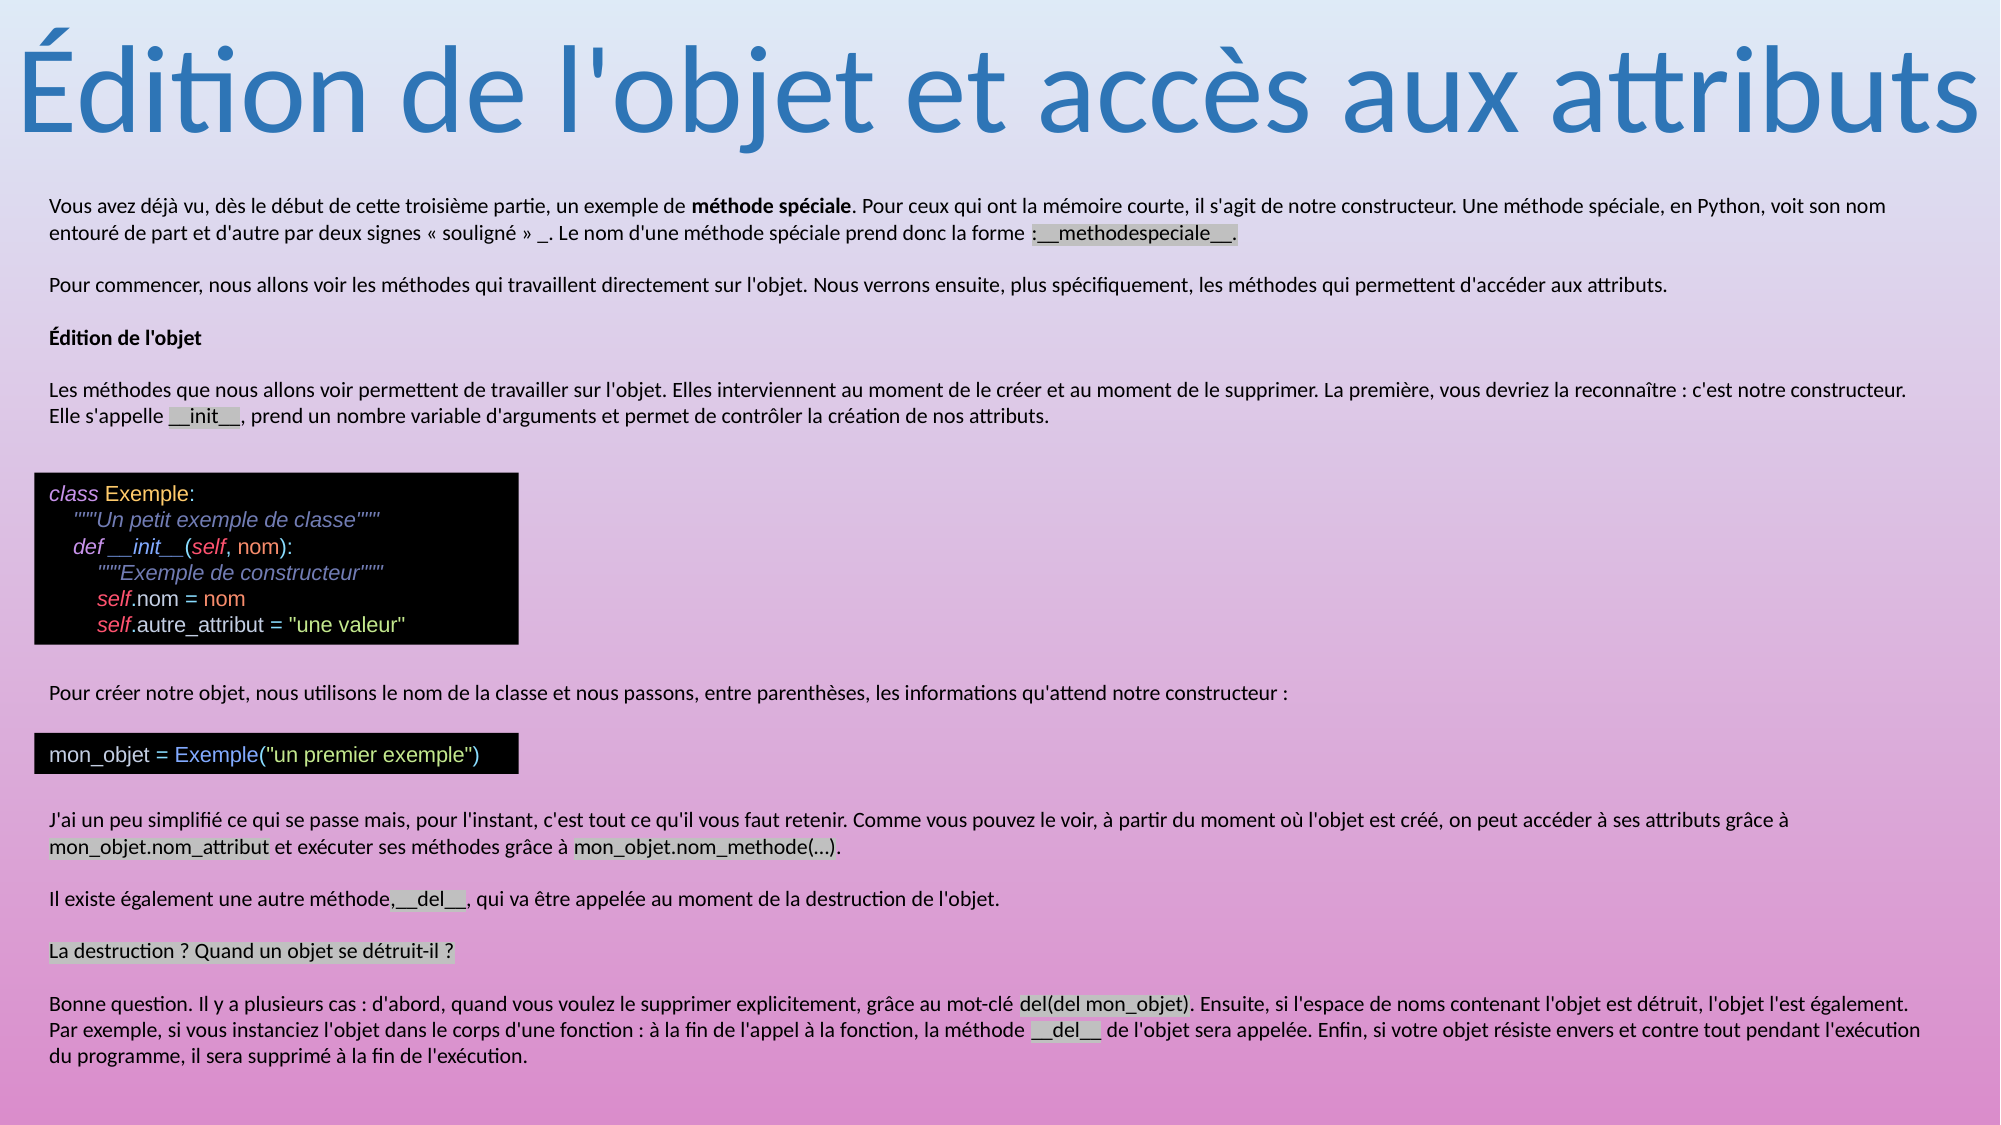

# Édition de l'objet et accès aux attributs
Vous avez déjà vu, dès le début de cette troisième partie, un exemple de méthode spéciale. Pour ceux qui ont la mémoire courte, il s'agit de notre constructeur. Une méthode spéciale, en Python, voit son nom entouré de part et d'autre par deux signes « souligné » _. Le nom d'une méthode spéciale prend donc la forme :__methodespeciale__.

Pour commencer, nous allons voir les méthodes qui travaillent directement sur l'objet. Nous verrons ensuite, plus spécifiquement, les méthodes qui permettent d'accéder aux attributs.

Édition de l'objet

Les méthodes que nous allons voir permettent de travailler sur l'objet. Elles interviennent au moment de le créer et au moment de le supprimer. La première, vous devriez la reconnaître : c'est notre constructeur. Elle s'appelle __init__, prend un nombre variable d'arguments et permet de contrôler la création de nos attributs.
class Exemple:
    """Un petit exemple de classe"""
    def __init__(self, nom):
        """Exemple de constructeur"""
        self.nom = nom
        self.autre_attribut = "une valeur"
Pour créer notre objet, nous utilisons le nom de la classe et nous passons, entre parenthèses, les informations qu'attend notre constructeur :
mon_objet = Exemple("un premier exemple")
J'ai un peu simplifié ce qui se passe mais, pour l'instant, c'est tout ce qu'il vous faut retenir. Comme vous pouvez le voir, à partir du moment où l'objet est créé, on peut accéder à ses attributs grâce à mon_objet.nom_attribut et exécuter ses méthodes grâce à mon_objet.nom_methode(…).

Il existe également une autre méthode,__del__, qui va être appelée au moment de la destruction de l'objet.

La destruction ? Quand un objet se détruit-il ?

Bonne question. Il y a plusieurs cas : d'abord, quand vous voulez le supprimer explicitement, grâce au mot-clé del(del mon_objet). Ensuite, si l'espace de noms contenant l'objet est détruit, l'objet l'est également. Par exemple, si vous instanciez l'objet dans le corps d'une fonction : à la fin de l'appel à la fonction, la méthode __del__ de l'objet sera appelée. Enfin, si votre objet résiste envers et contre tout pendant l'exécution du programme, il sera supprimé à la fin de l'exécution.

399